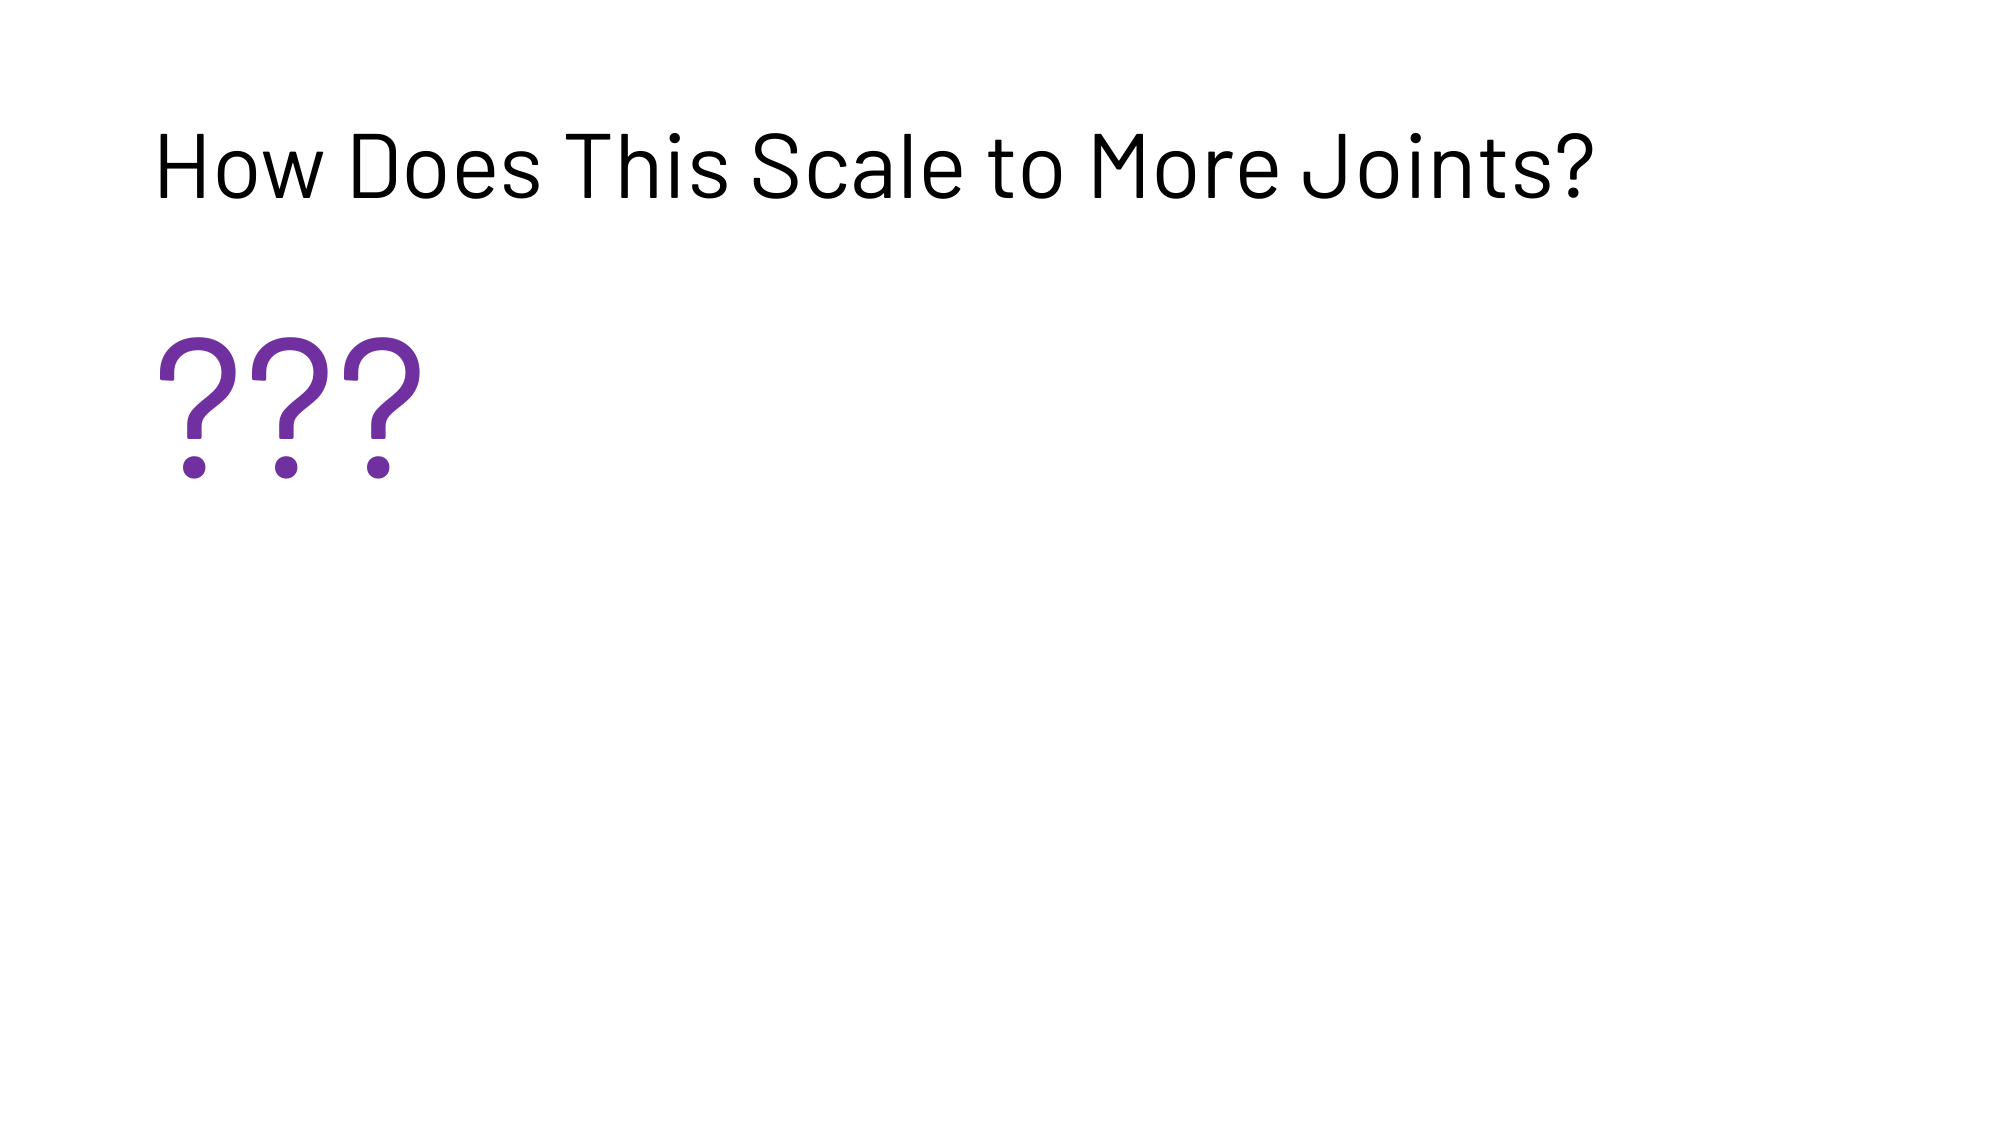

# How Does This Scale to More Joints?
???